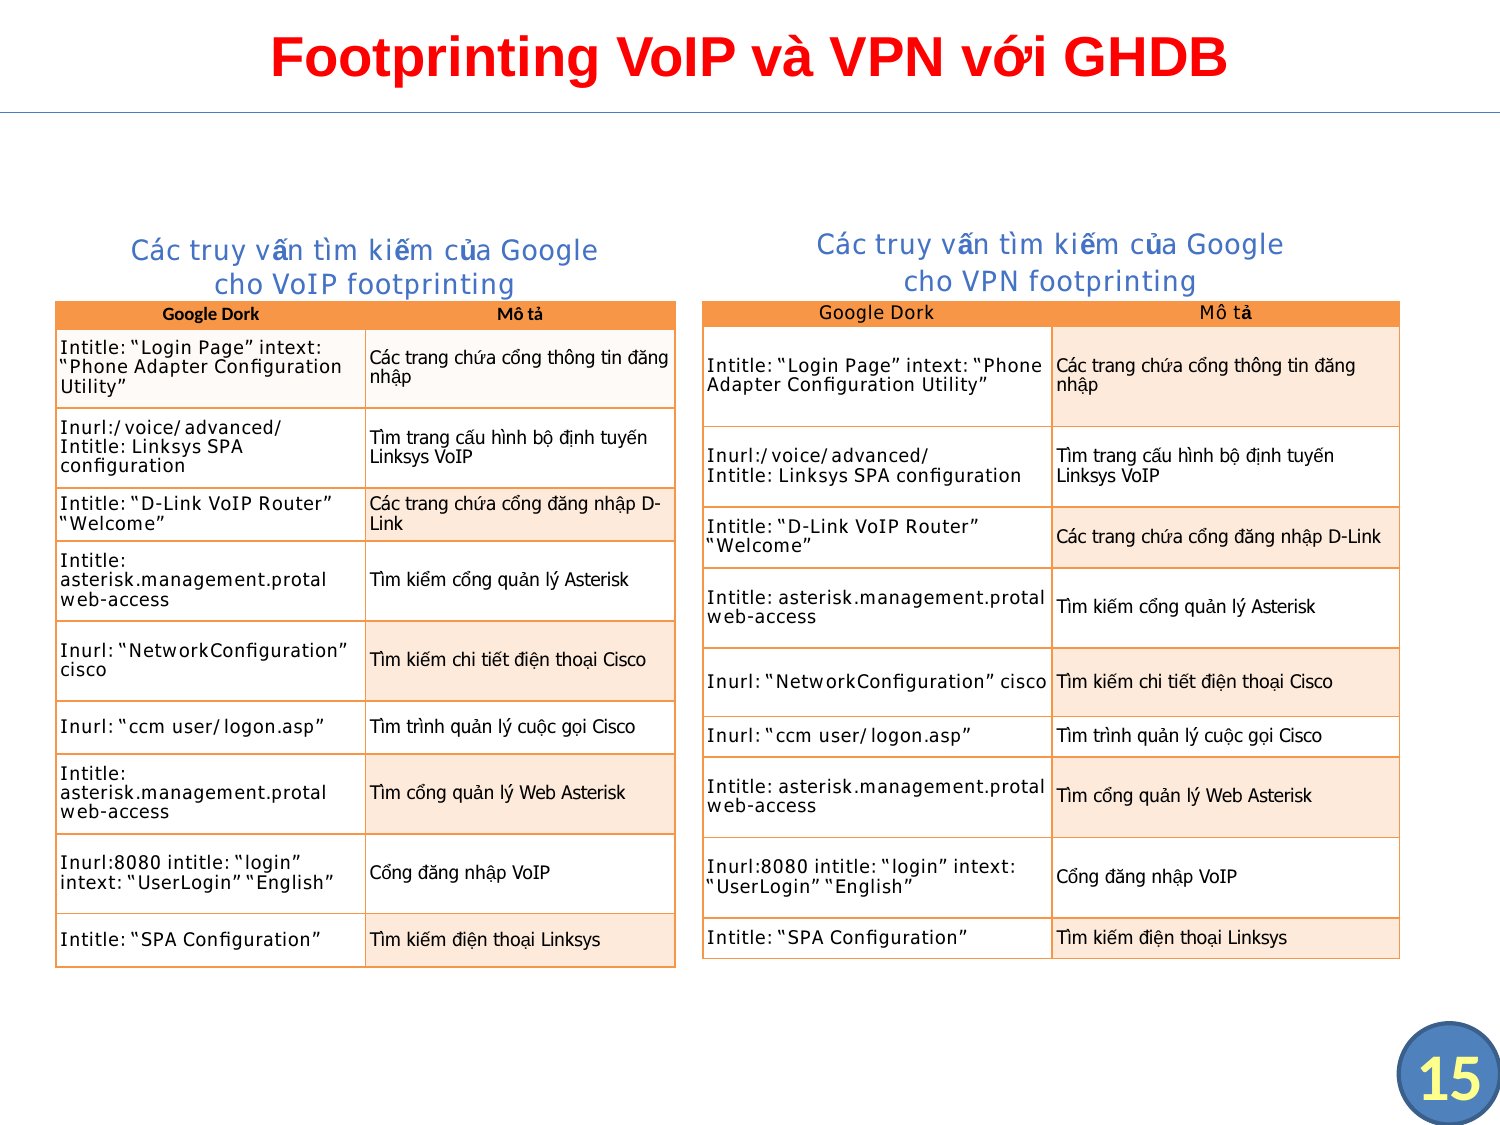

# Footprinting VoIP và VPN với GHDB
Các truy vấn tìm kiếm của Google cho VPN footprinting
Các truy vấn tìm kiếm của Google cho VoIP footprinting

| Google Dork | Mô tả |
| --- | --- |
| Intitle: “Login Page” intext: “Phone Adapter Configuration Utility” | Các trang chứa cổng thông tin đăng nhập |
| Inurl:/voice/advanced/ Intitle: Linksys SPA configuration | Tìm trang cấu hình bộ định tuyến Linksys VoIP |
| Intitle: “D-Link VoIP Router” “Welcome” | Các trang chứa cổng đăng nhập D-Link |
| Intitle: asterisk.management.protal web-access | Tìm kiếm cổng quản lý Asterisk |
| Inurl: “NetworkConfiguration” cisco | Tìm kiếm chi tiết điện thoại Cisco |
| Inurl: “ccm user/logon.asp” | Tìm trình quản lý cuộc gọi Cisco |
| Intitle: asterisk.management.protal web-access | Tìm cổng quản lý Web Asterisk |
| Inurl:8080 intitle: “login” intext: “UserLogin” “English” | Cổng đăng nhập VoIP |
| Intitle: “SPA Configuration” | Tìm kiếm điện thoại Linksys |
| Google Dork | Mô tả |
| --- | --- |
| Intitle: “Login Page” intext: “Phone Adapter Configuration Utility” | Các trang chứa cổng thông tin đăng nhập |
| Inurl:/voice/advanced/ Intitle: Linksys SPA configuration | Tìm trang cấu hình bộ định tuyến Linksys VoIP |
| Intitle: “D-Link VoIP Router” “Welcome” | Các trang chứa cổng đăng nhập D-Link |
| Intitle: asterisk.management.protal web-access | Tìm kiểm cổng quản lý Asterisk |
| Inurl: “NetworkConfiguration” cisco | Tìm kiếm chi tiết điện thoại Cisco |
| Inurl: “ccm user/logon.asp” | Tìm trình quản lý cuộc gọi Cisco |
| Intitle: asterisk.management.protal web-access | Tìm cổng quản lý Web Asterisk |
| Inurl:8080 intitle: “login” intext: “UserLogin” “English” | Cổng đăng nhập VoIP |
| Intitle: “SPA Configuration” | Tìm kiếm điện thoại Linksys |
15